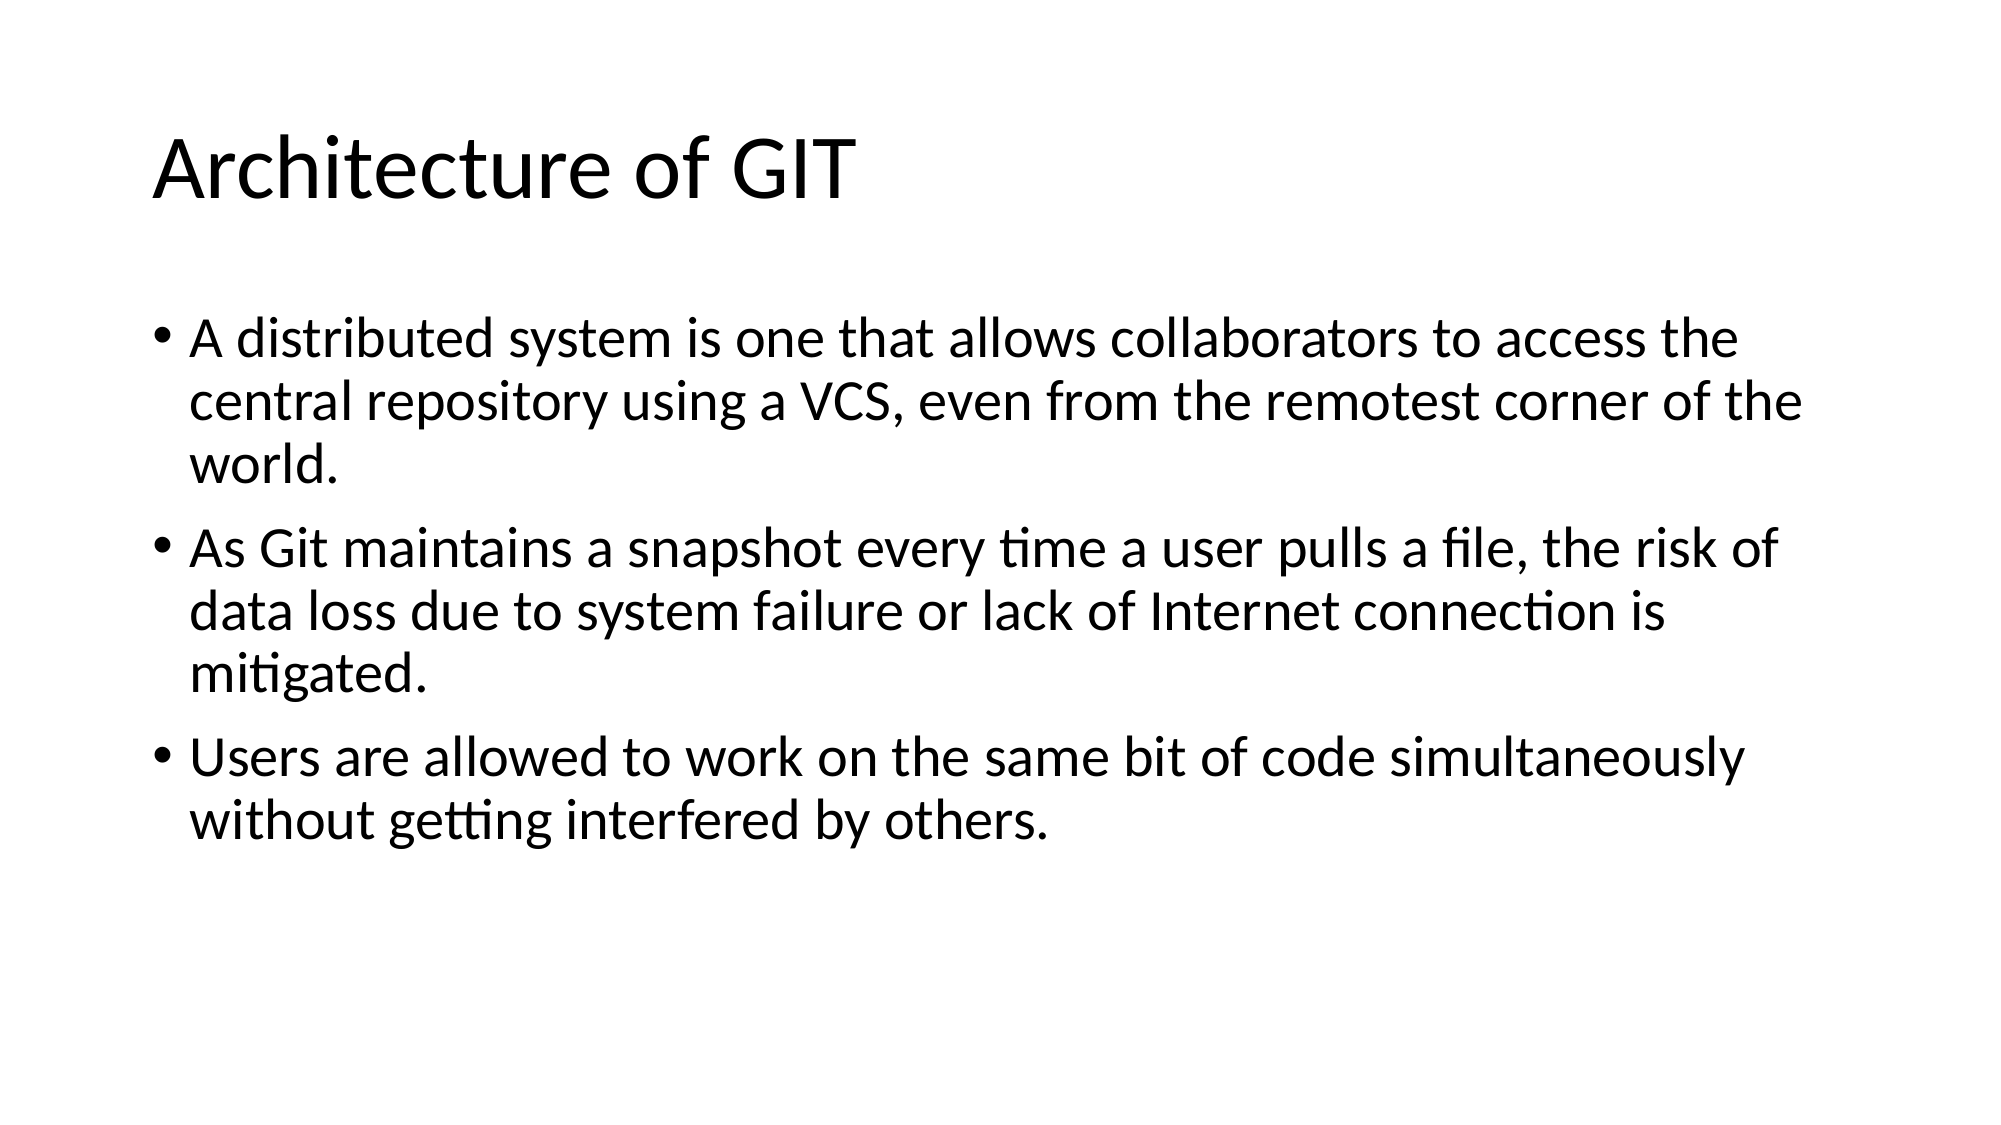

# Architecture of GIT
A distributed system is one that allows collaborators to access the central repository using a VCS, even from the remotest corner of the world.
As Git maintains a snapshot every time a user pulls a file, the risk of data loss due to system failure or lack of Internet connection is mitigated.
Users are allowed to work on the same bit of code simultaneously without getting interfered by others.